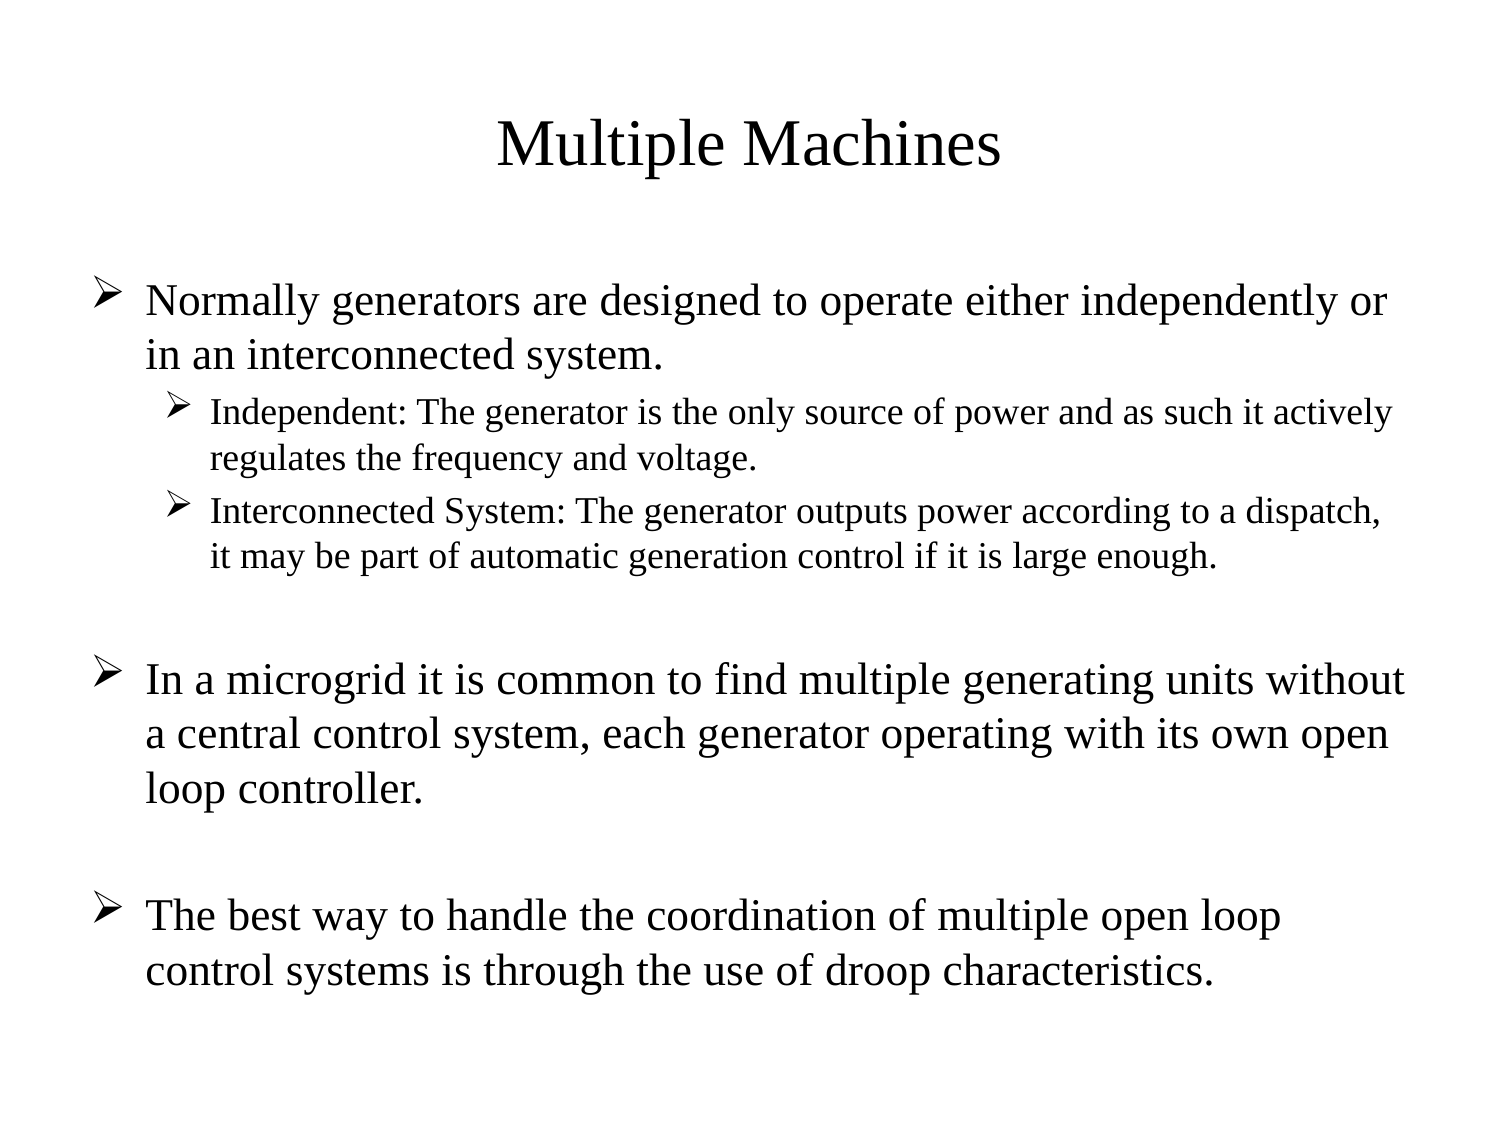

# Multiple Machines
Normally generators are designed to operate either independently or in an interconnected system.
Independent: The generator is the only source of power and as such it actively regulates the frequency and voltage.
Interconnected System: The generator outputs power according to a dispatch, it may be part of automatic generation control if it is large enough.

In a microgrid it is common to find multiple generating units without a central control system, each generator operating with its own open loop controller.

The best way to handle the coordination of multiple open loop control systems is through the use of droop characteristics.